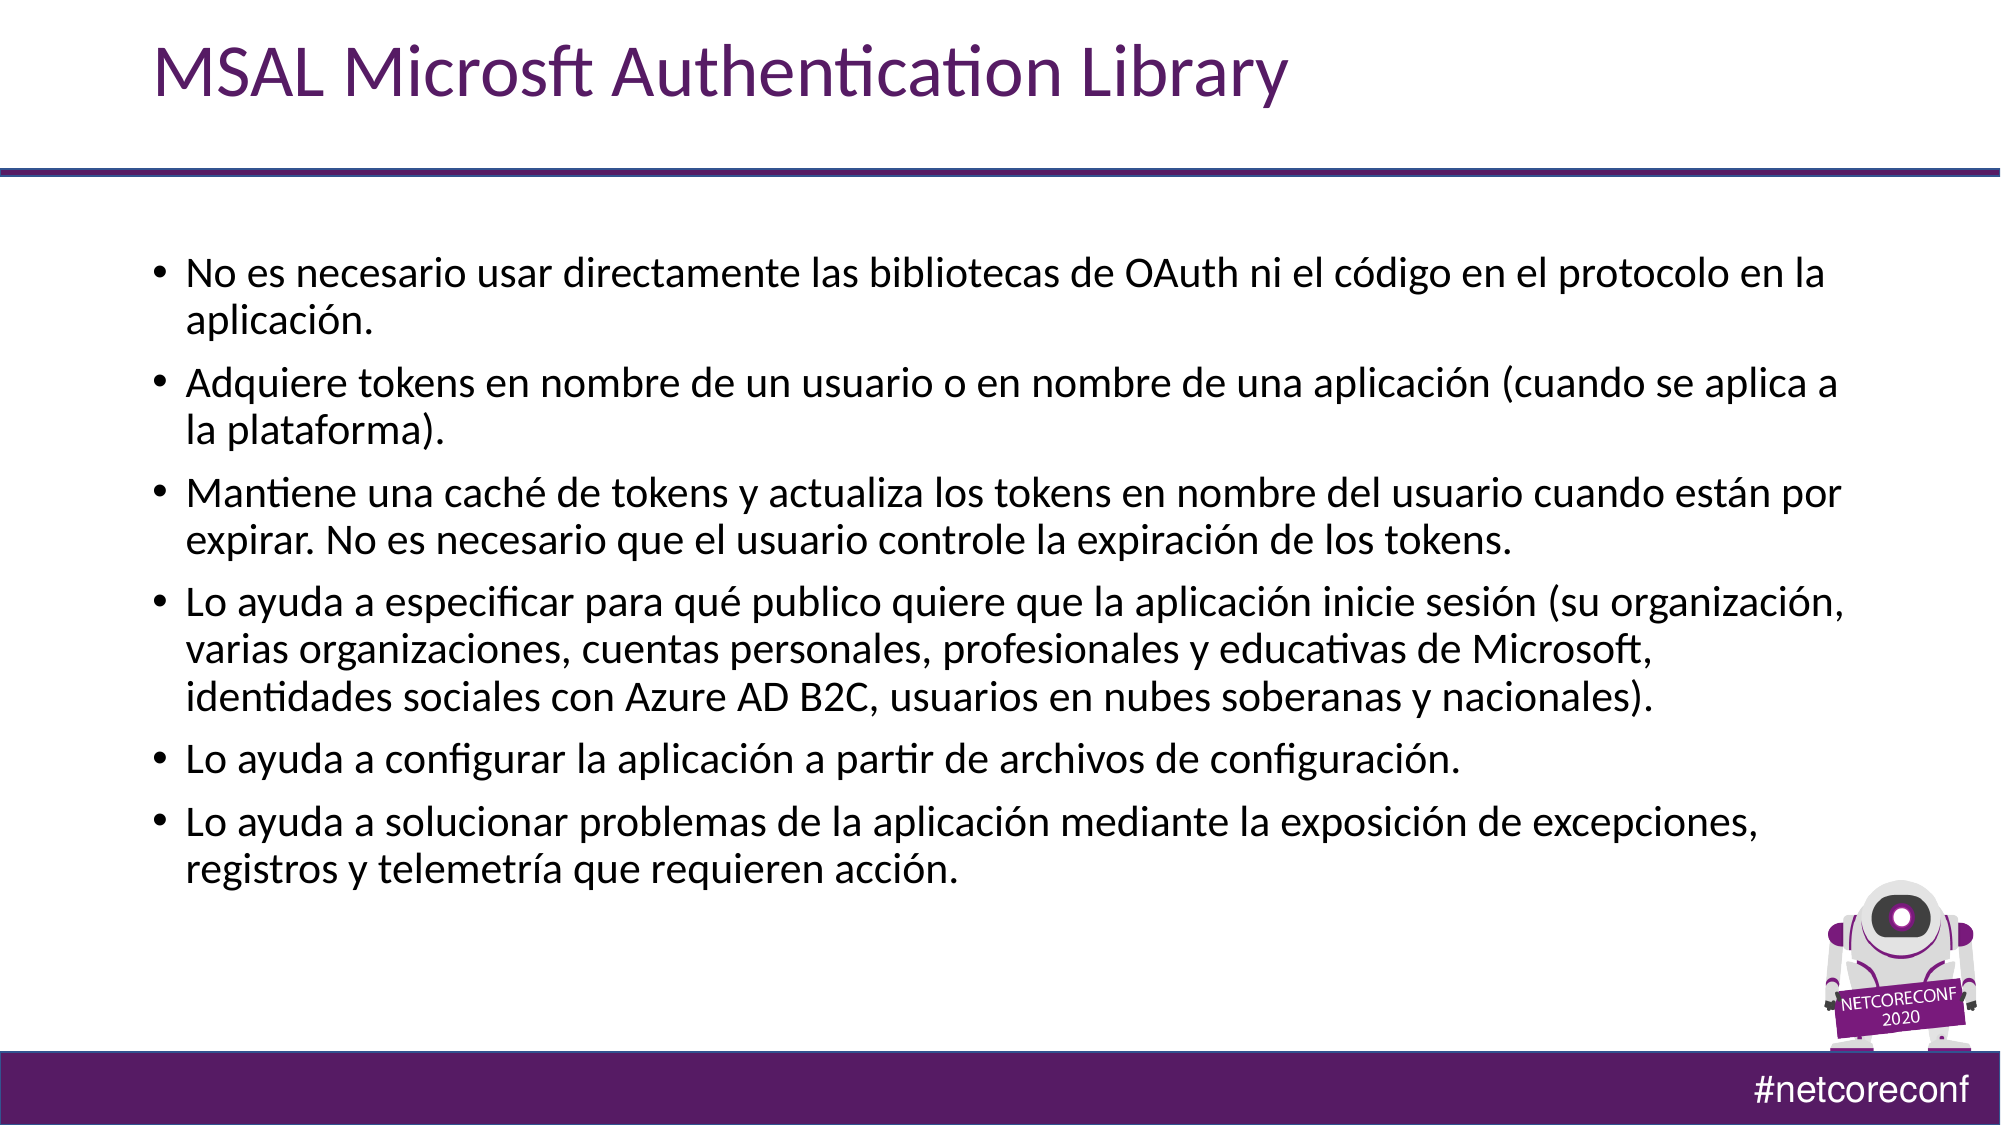

# MSAL Microsft Authentication Library
No es necesario usar directamente las bibliotecas de OAuth ni el código en el protocolo en la aplicación.
Adquiere tokens en nombre de un usuario o en nombre de una aplicación (cuando se aplica a la plataforma).
Mantiene una caché de tokens y actualiza los tokens en nombre del usuario cuando están por expirar. No es necesario que el usuario controle la expiración de los tokens.
Lo ayuda a especificar para qué publico quiere que la aplicación inicie sesión (su organización, varias organizaciones, cuentas personales, profesionales y educativas de Microsoft, identidades sociales con Azure AD B2C, usuarios en nubes soberanas y nacionales).
Lo ayuda a configurar la aplicación a partir de archivos de configuración.
Lo ayuda a solucionar problemas de la aplicación mediante la exposición de excepciones, registros y telemetría que requieren acción.